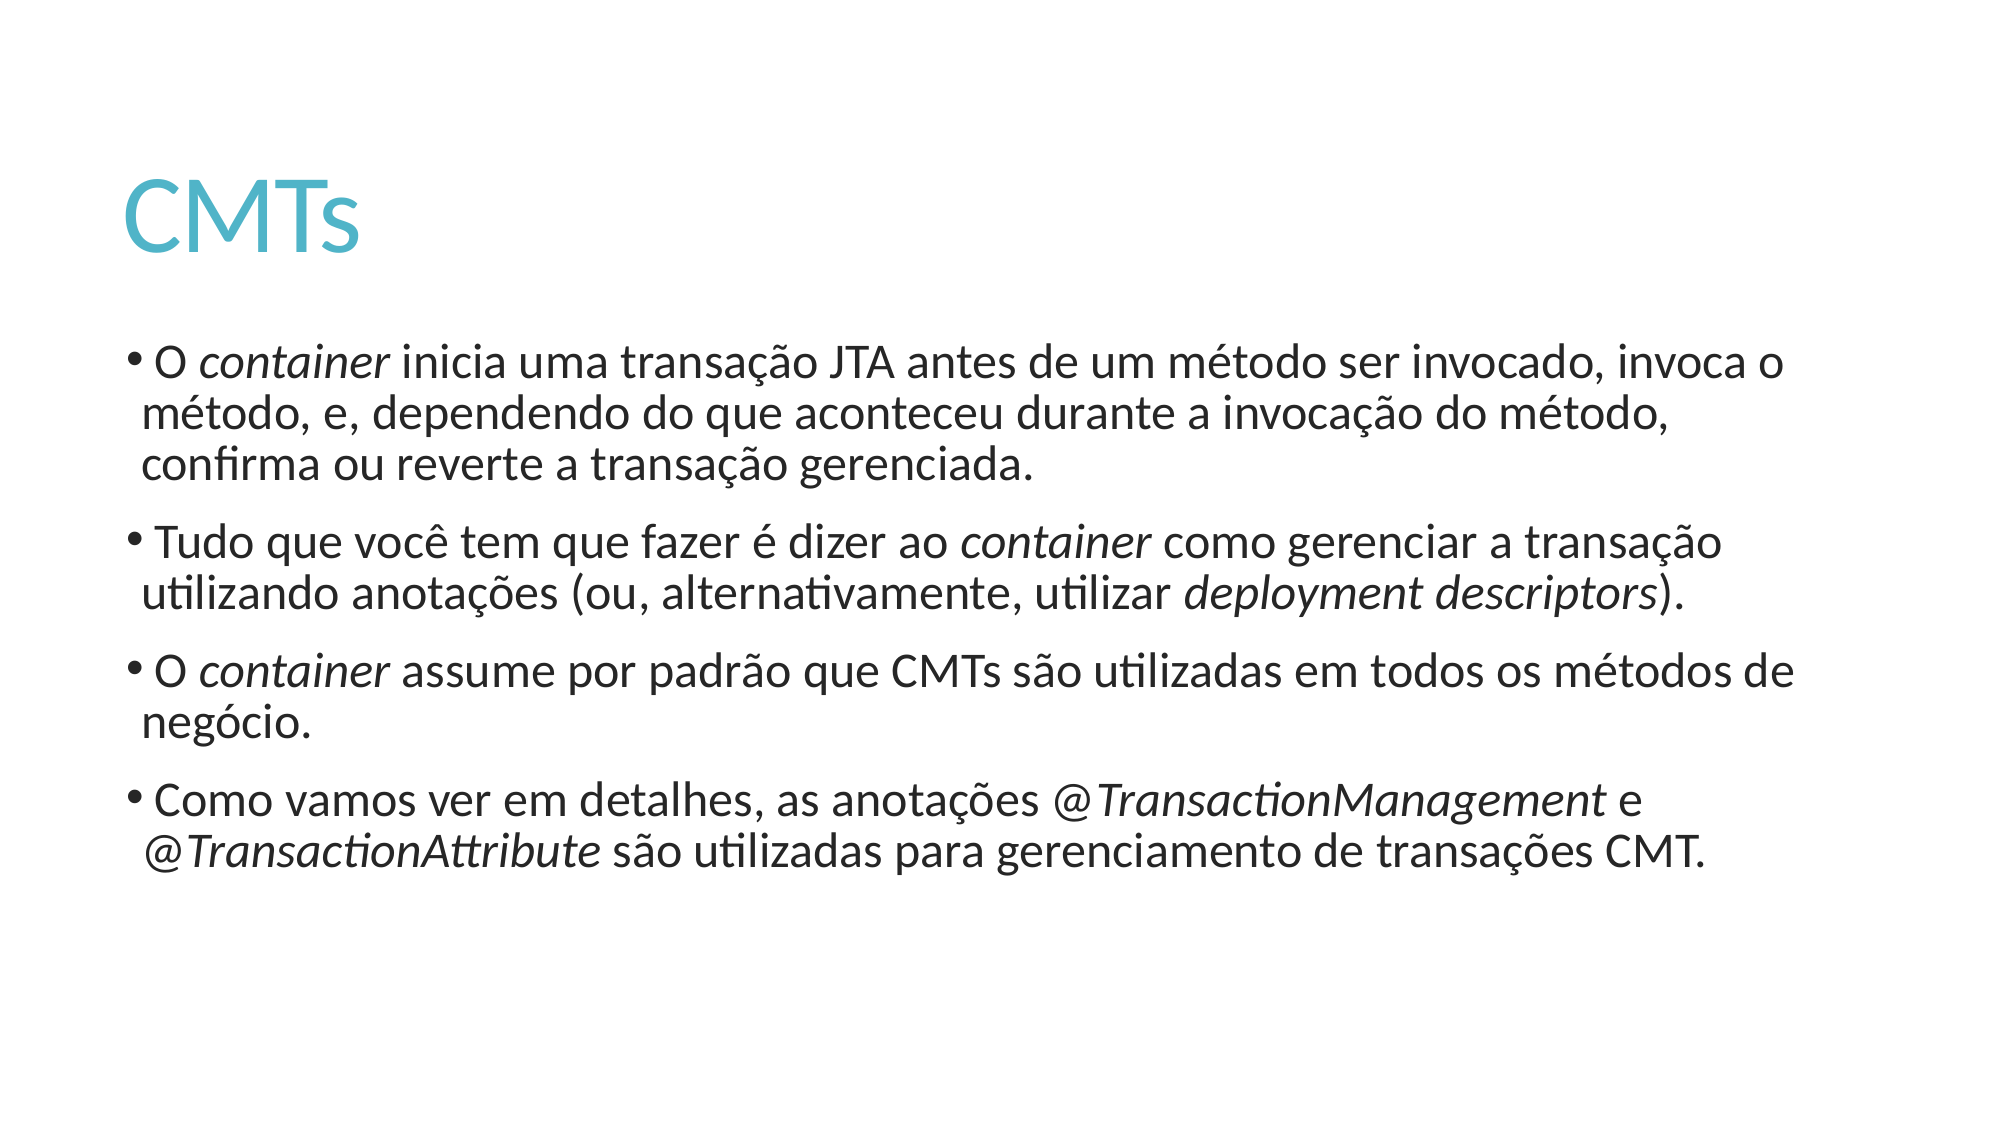

# CMTs
 O container inicia uma transação JTA antes de um método ser invocado, invoca o método, e, dependendo do que aconteceu durante a invocação do método, confirma ou reverte a transação gerenciada.
 Tudo que você tem que fazer é dizer ao container como gerenciar a transação utilizando anotações (ou, alternativamente, utilizar deployment descriptors).
 O container assume por padrão que CMTs são utilizadas em todos os métodos de negócio.
 Como vamos ver em detalhes, as anotações @TransactionManagement e @TransactionAttribute são utilizadas para gerenciamento de transações CMT.